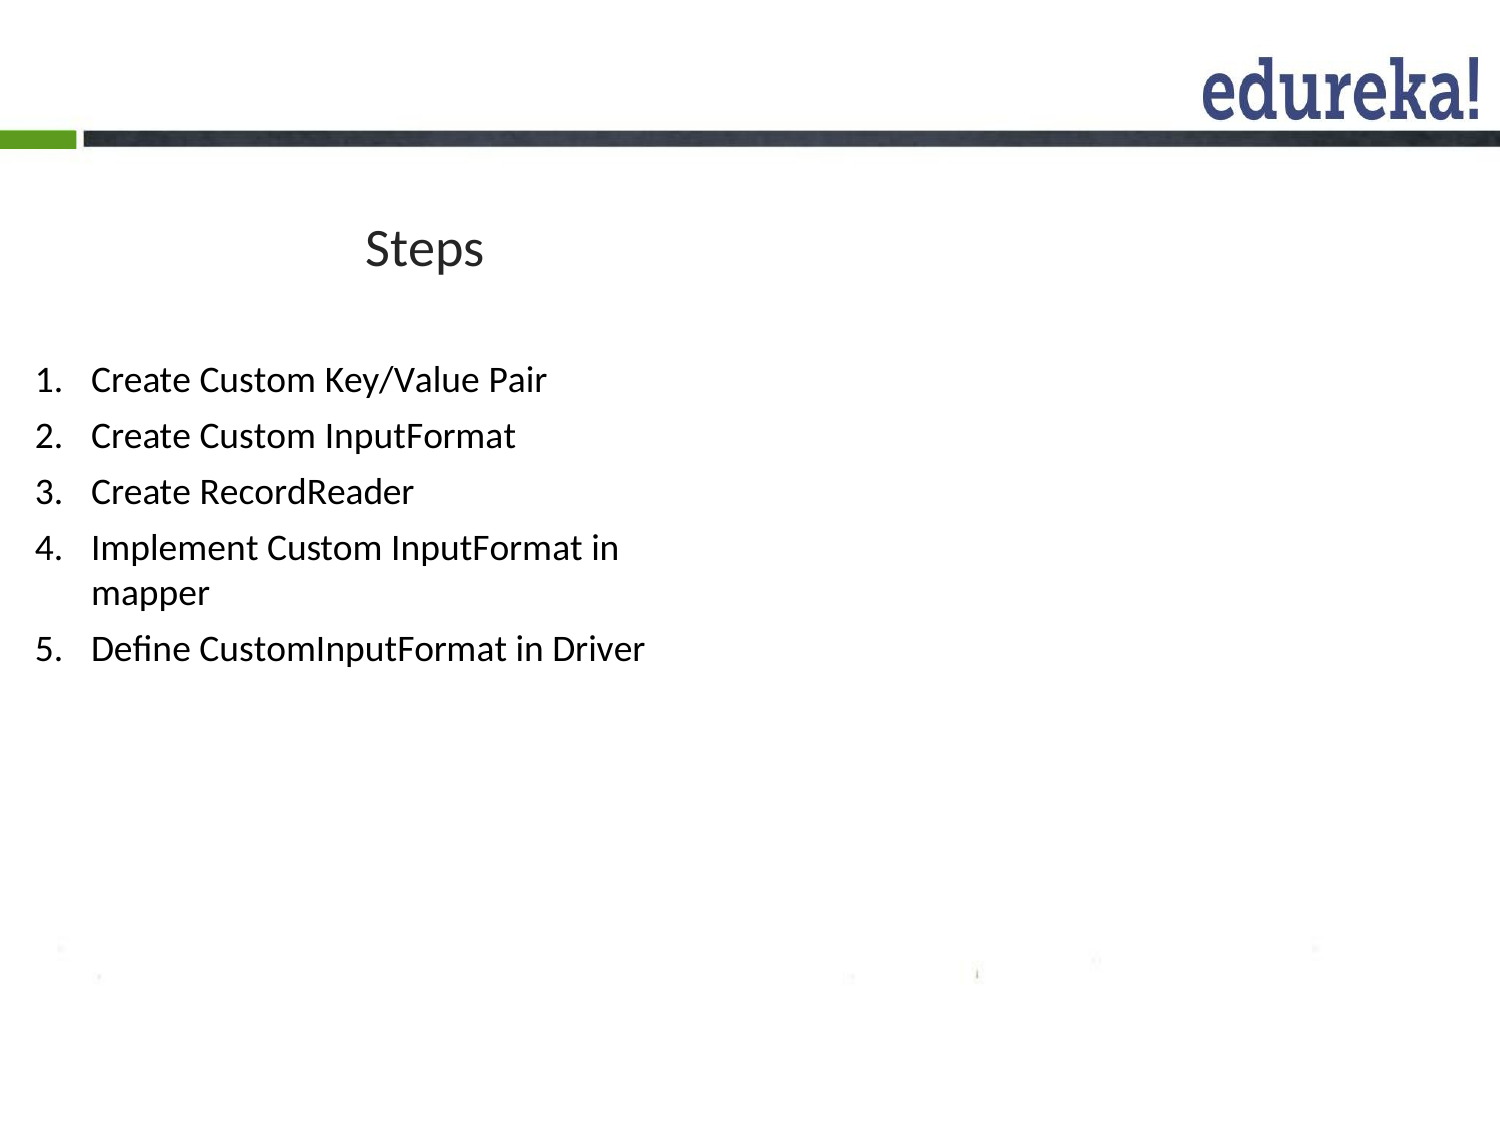

# Steps
Create Custom Key/Value Pair
Create Custom InputFormat
Create RecordReader
Implement Custom InputFormat in mapper
Define CustomInputFormat in Driver